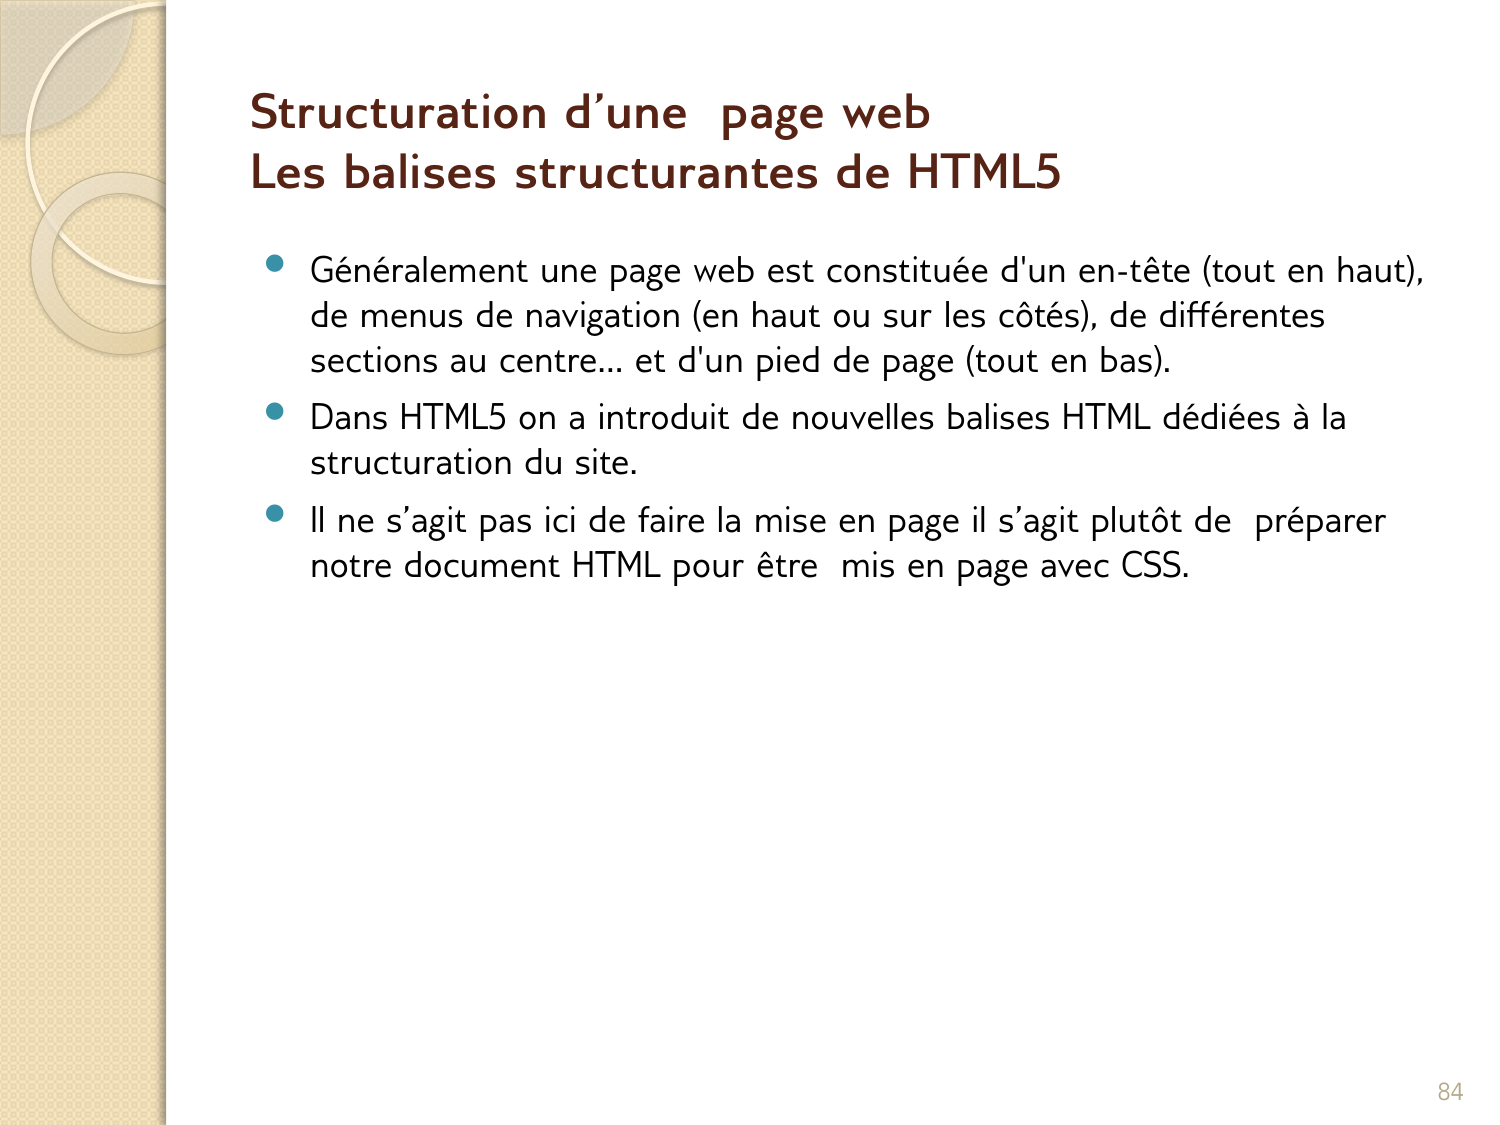

# Structuration d’une  page web Les balises structurantes de HTML5
Généralement une page web est constituée d'un en-tête (tout en haut), de menus de navigation (en haut ou sur les côtés), de différentes sections au centre… et d'un pied de page (tout en bas).
Dans HTML5 on a introduit de nouvelles balises HTML dédiées à la structuration du site.
Il ne s’agit pas ici de faire la mise en page il s’agit plutôt de  préparer notre document HTML pour être  mis en page avec CSS.

84